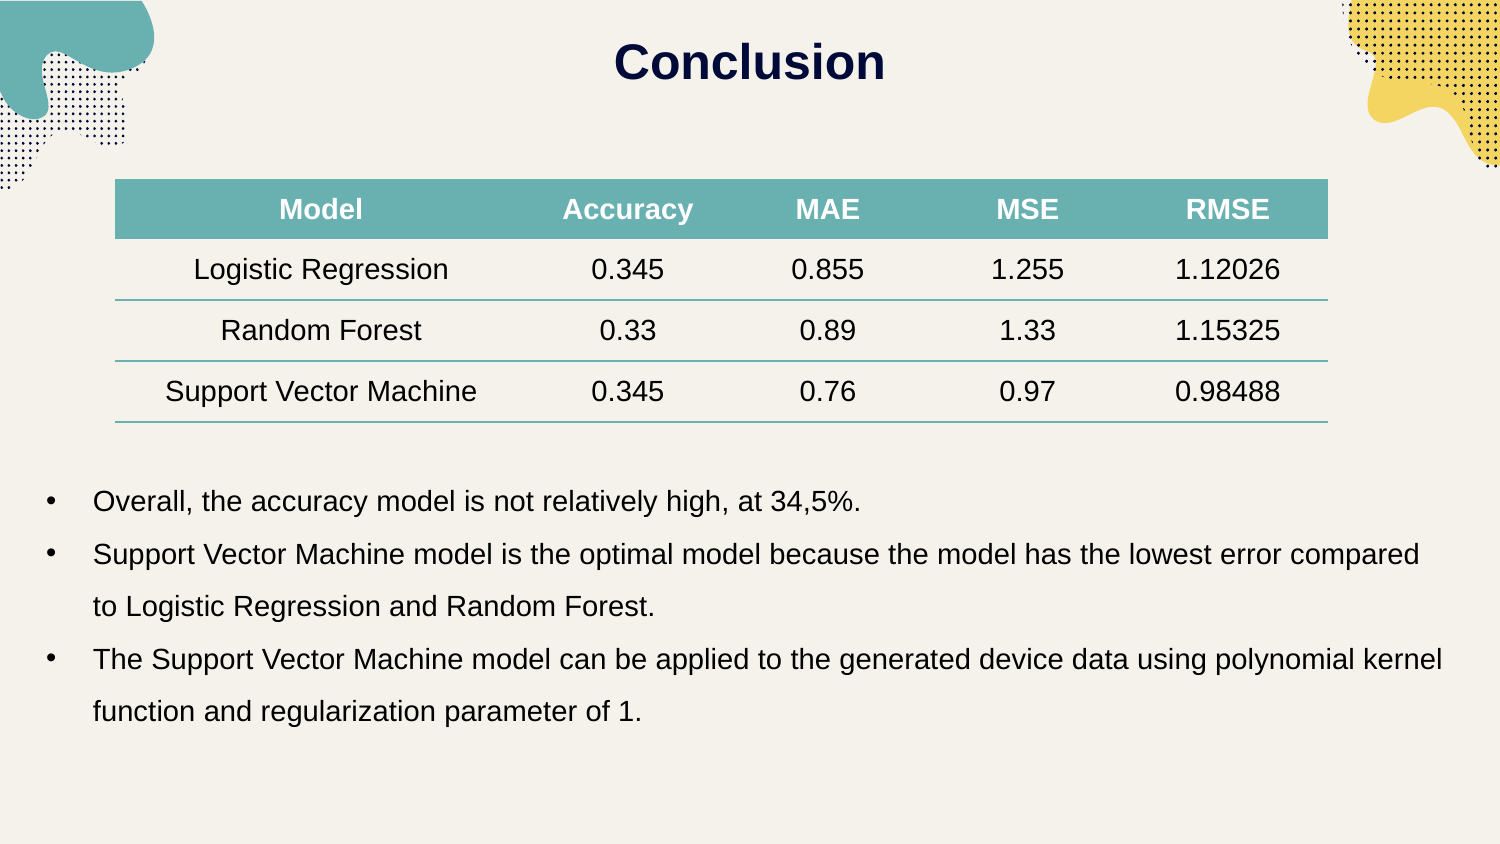

Conclusion
| Model | Accuracy | MAE | MSE | RMSE |
| --- | --- | --- | --- | --- |
| Logistic Regression | 0.345 | 0.855 | 1.255 | 1.12026 |
| Random Forest | 0.33 | 0.89 | 1.33 | 1.15325 |
| Support Vector Machine | 0.345 | 0.76 | 0.97 | 0.98488 |
Overall, the accuracy model is not relatively high, at 34,5%.
Support Vector Machine model is the optimal model because the model has the lowest error compared to Logistic Regression and Random Forest.
The Support Vector Machine model can be applied to the generated device data using polynomial kernel function and regularization parameter of 1.